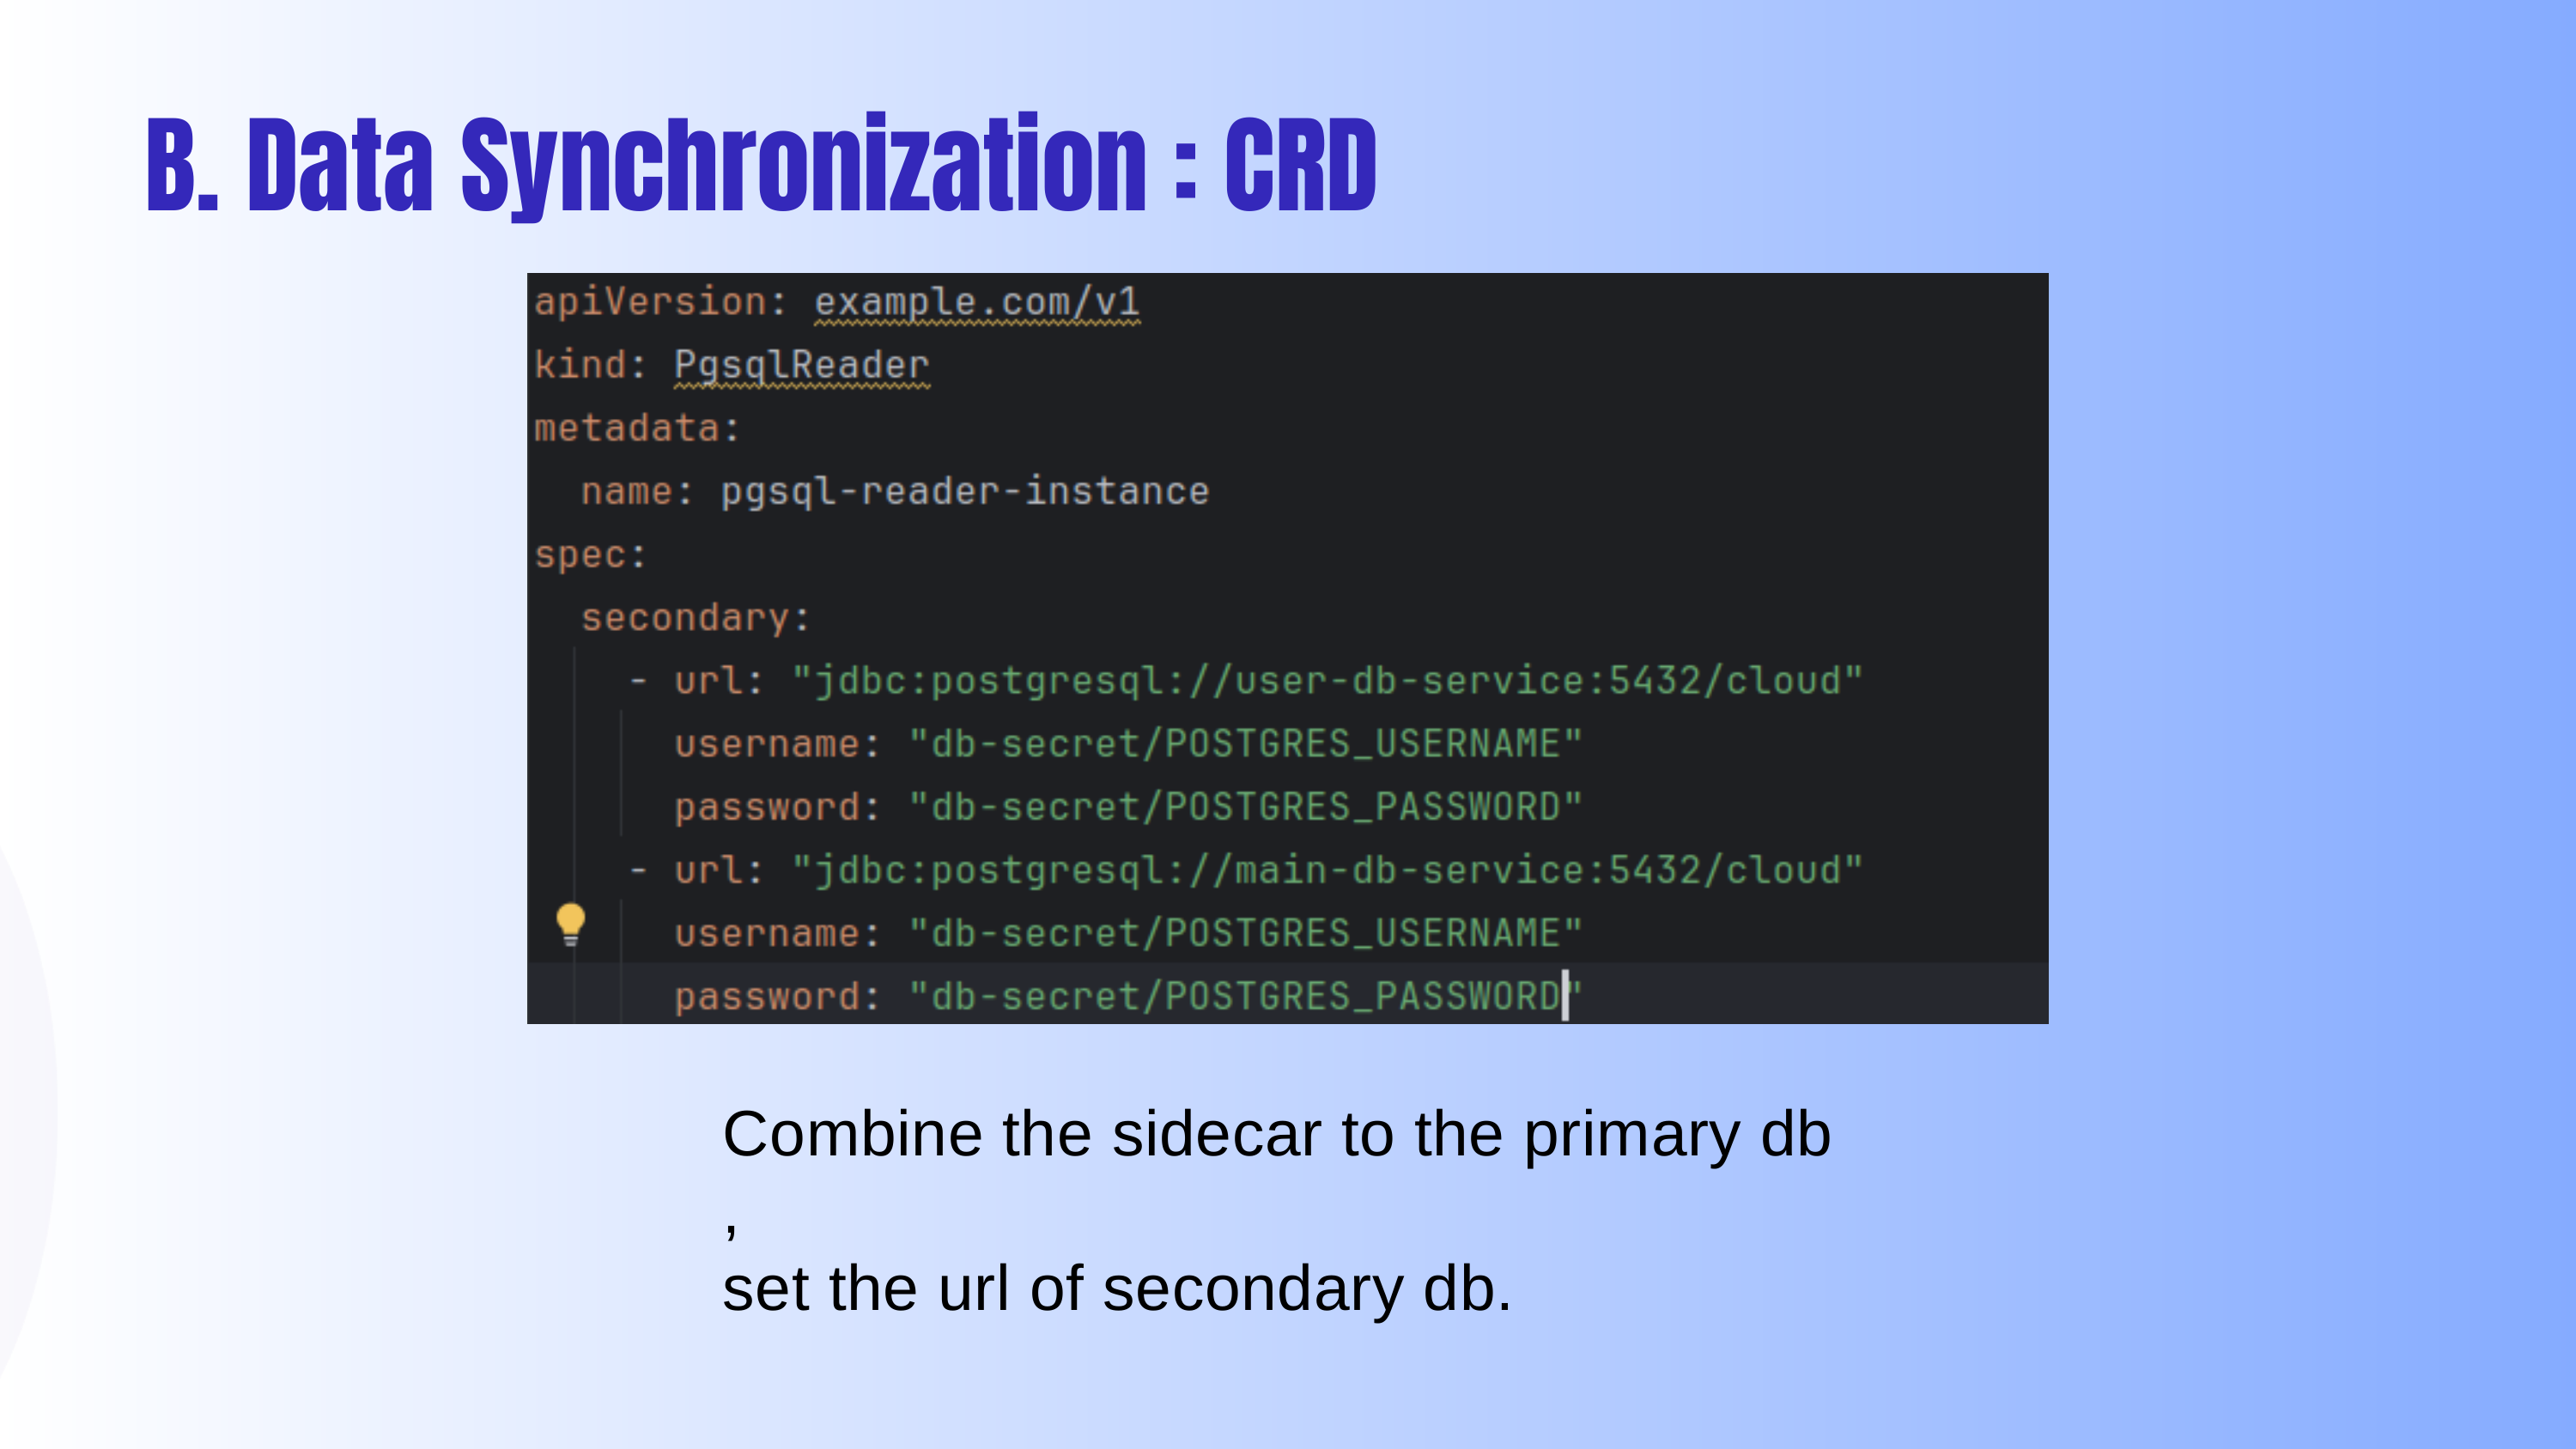

B. Data Synchronization : CRD

Combine the sidecar to the primary db ,
set the url of secondary db.